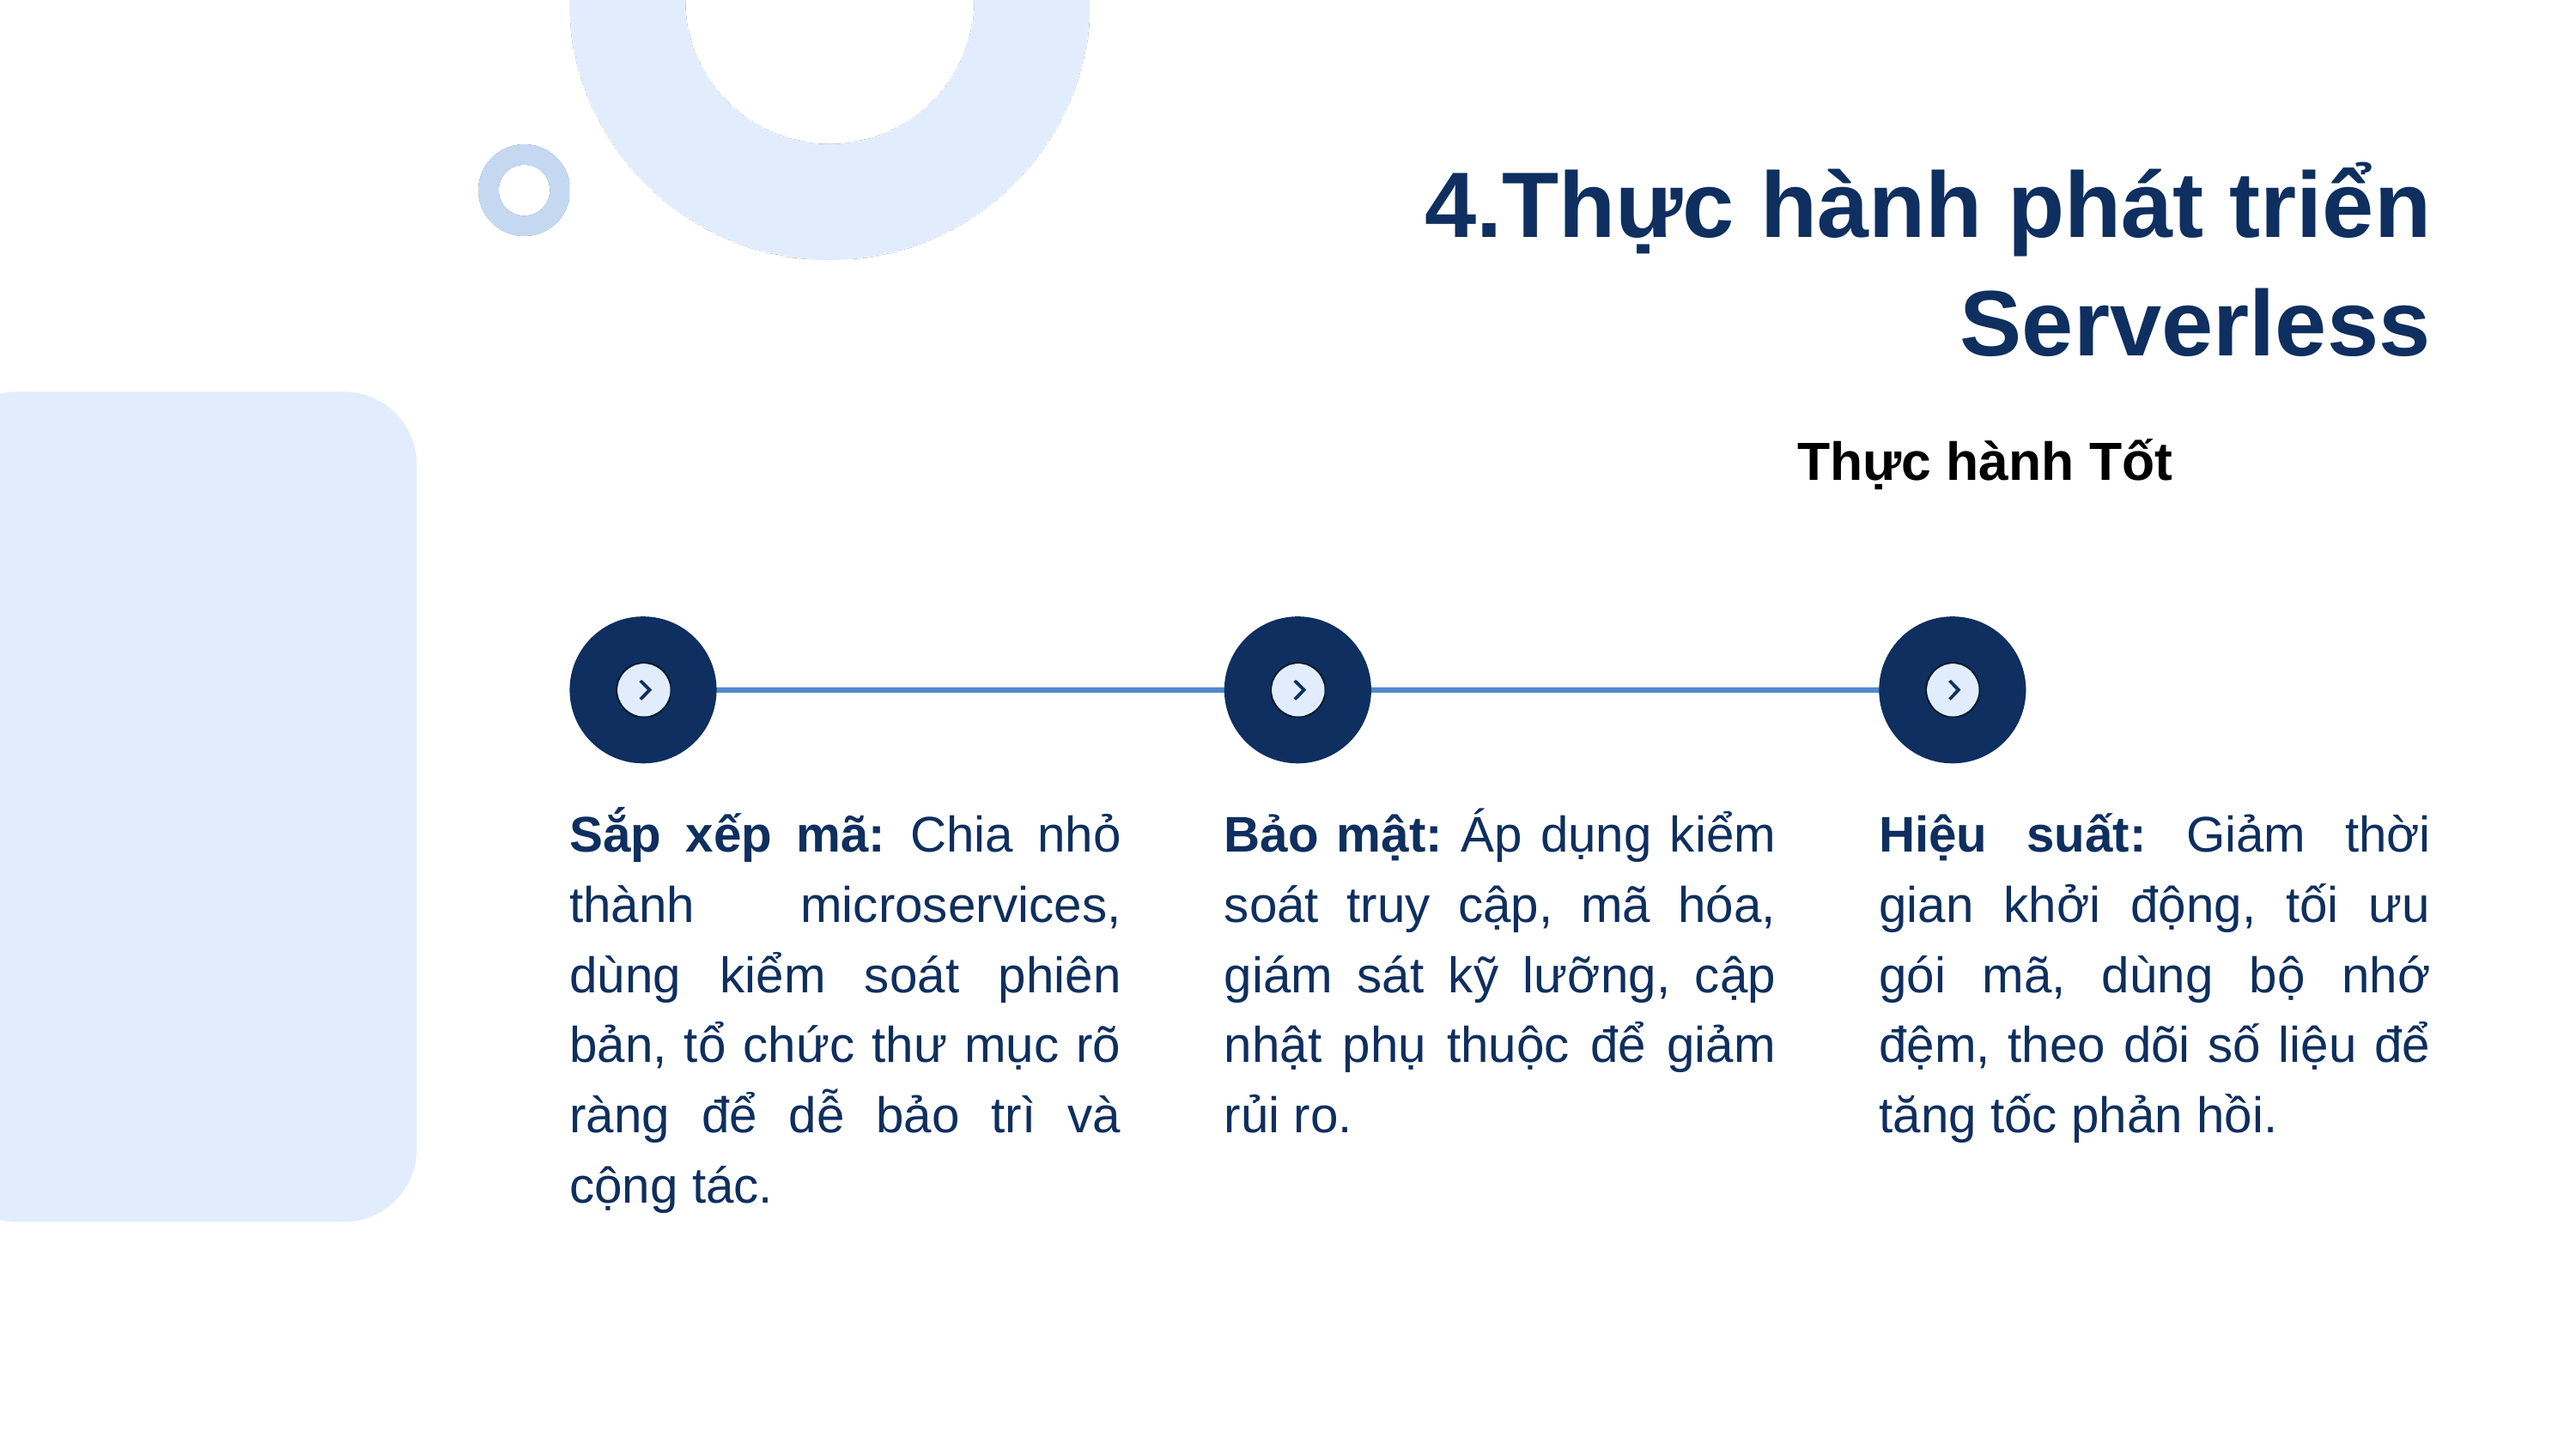

4.Thực hành phát triển Serverless

Thực hành Tốt

Sắp xếp mã: Chia nhỏ thành microservices, dùng kiểm soát phiên bản, tổ chức thư mục rõ ràng để dễ bảo trì và cộng tác.
Bảo mật: Áp dụng kiểm soát truy cập, mã hóa, giám sát kỹ lưỡng, cập nhật phụ thuộc để giảm rủi ro.
Hiệu suất: Giảm thời gian khởi động, tối ưu gói mã, dùng bộ nhớ đệm, theo dõi số liệu để tăng tốc phản hồi.